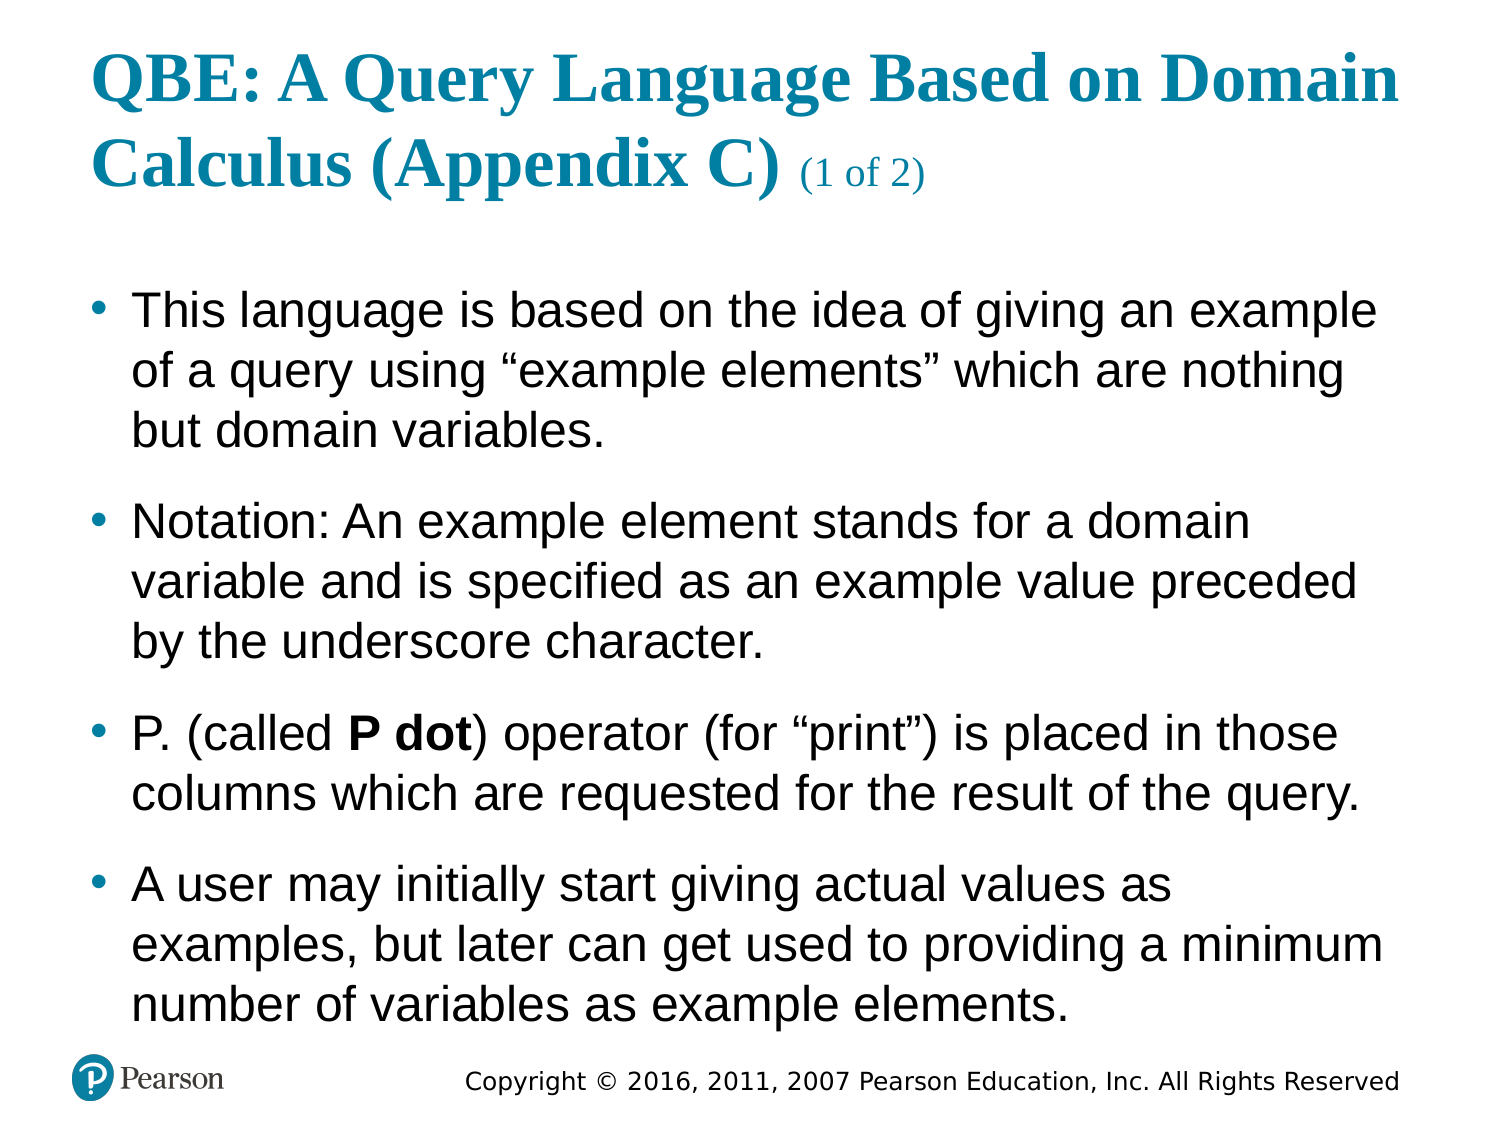

# Q B E: A Query Language Based on Domain Calculus (Appendix C) (1 of 2)
This language is based on the idea of giving an example of a query using “example elements” which are nothing but domain variables.
Notation: An example element stands for a domain variable and is specified as an example value preceded by the underscore character.
P. (called P dot) operator (for “print”) is placed in those columns which are requested for the result of the query.
A user may initially start giving actual values as examples, but later can get used to providing a minimum number of variables as example elements.